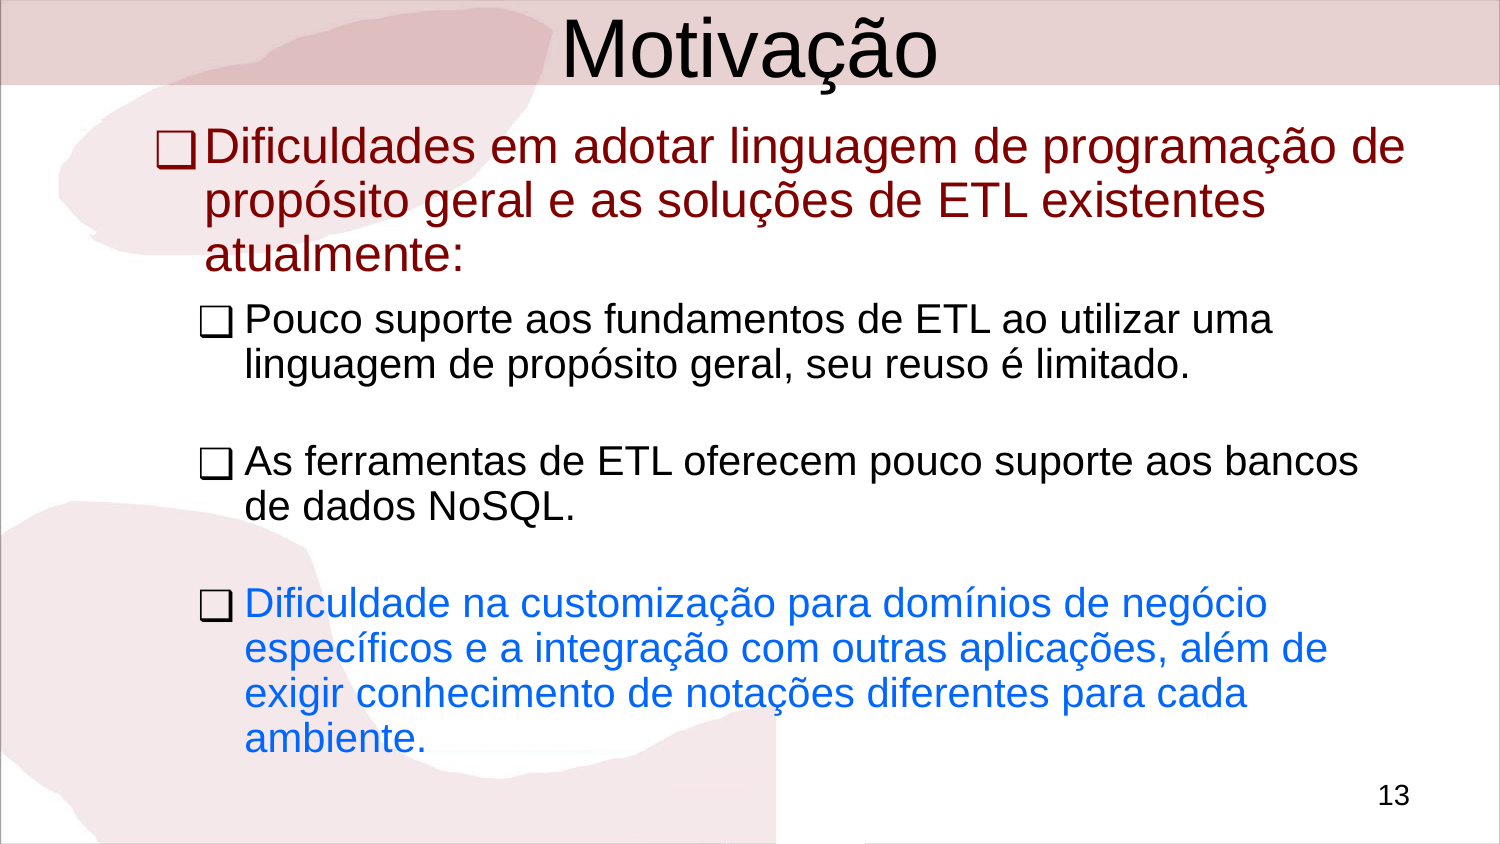

Motivação
Dificuldades em adotar linguagem de programação de propósito geral e as soluções de ETL existentes atualmente:
Pouco suporte aos fundamentos de ETL ao utilizar uma linguagem de propósito geral, seu reuso é limitado.

As ferramentas de ETL oferecem pouco suporte aos bancos de dados NoSQL.

Dificuldade na customização para domínios de negócio específicos e a integração com outras aplicações, além de exigir conhecimento de notações diferentes para cada ambiente.
13